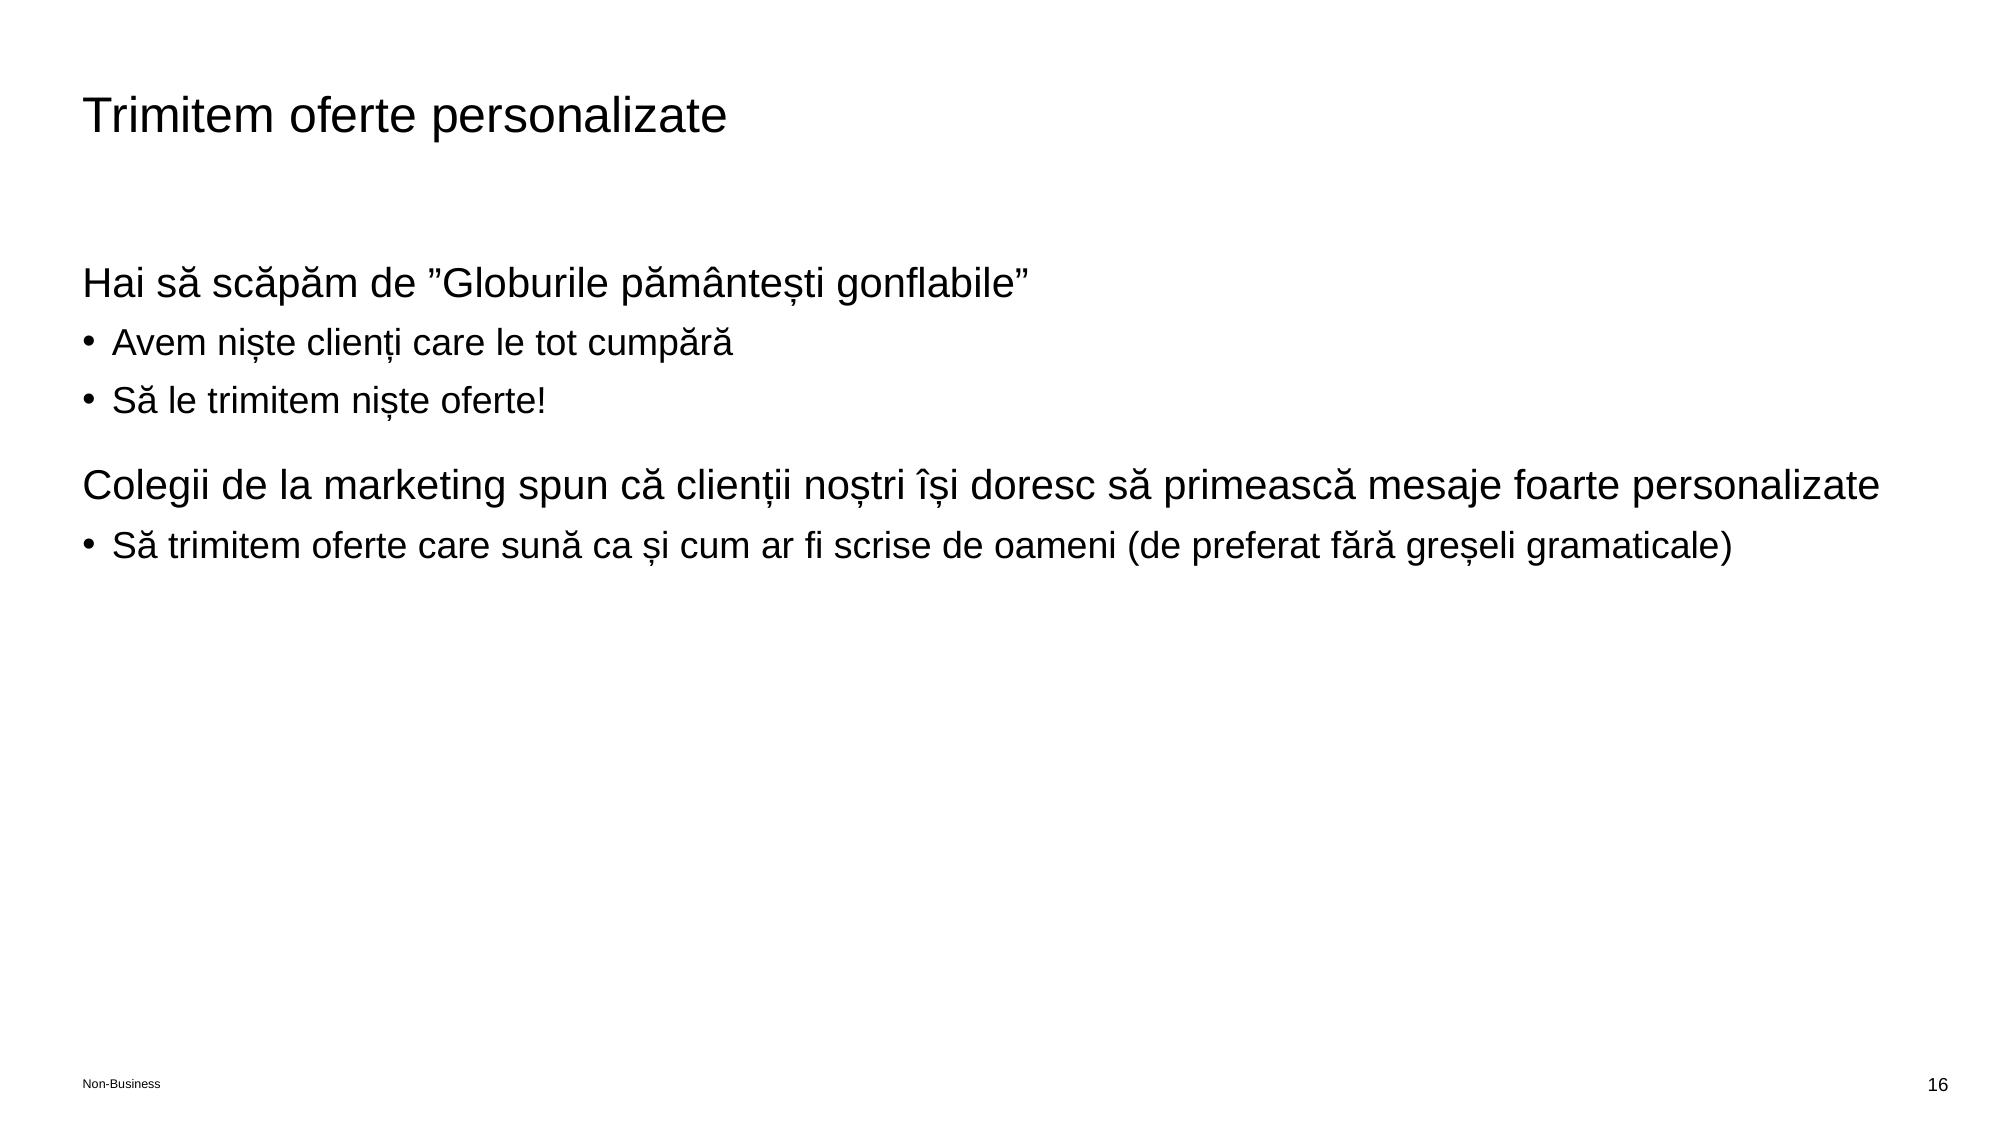

# Trimitem oferte personalizate
Hai să scăpăm de ”Globurile pământești gonflabile”
Avem niște clienți care le tot cumpără
Să le trimitem niște oferte!
Colegii de la marketing spun că clienții noștri își doresc să primească mesaje foarte personalizate
Să trimitem oferte care sună ca și cum ar fi scrise de oameni (de preferat fără greșeli gramaticale)